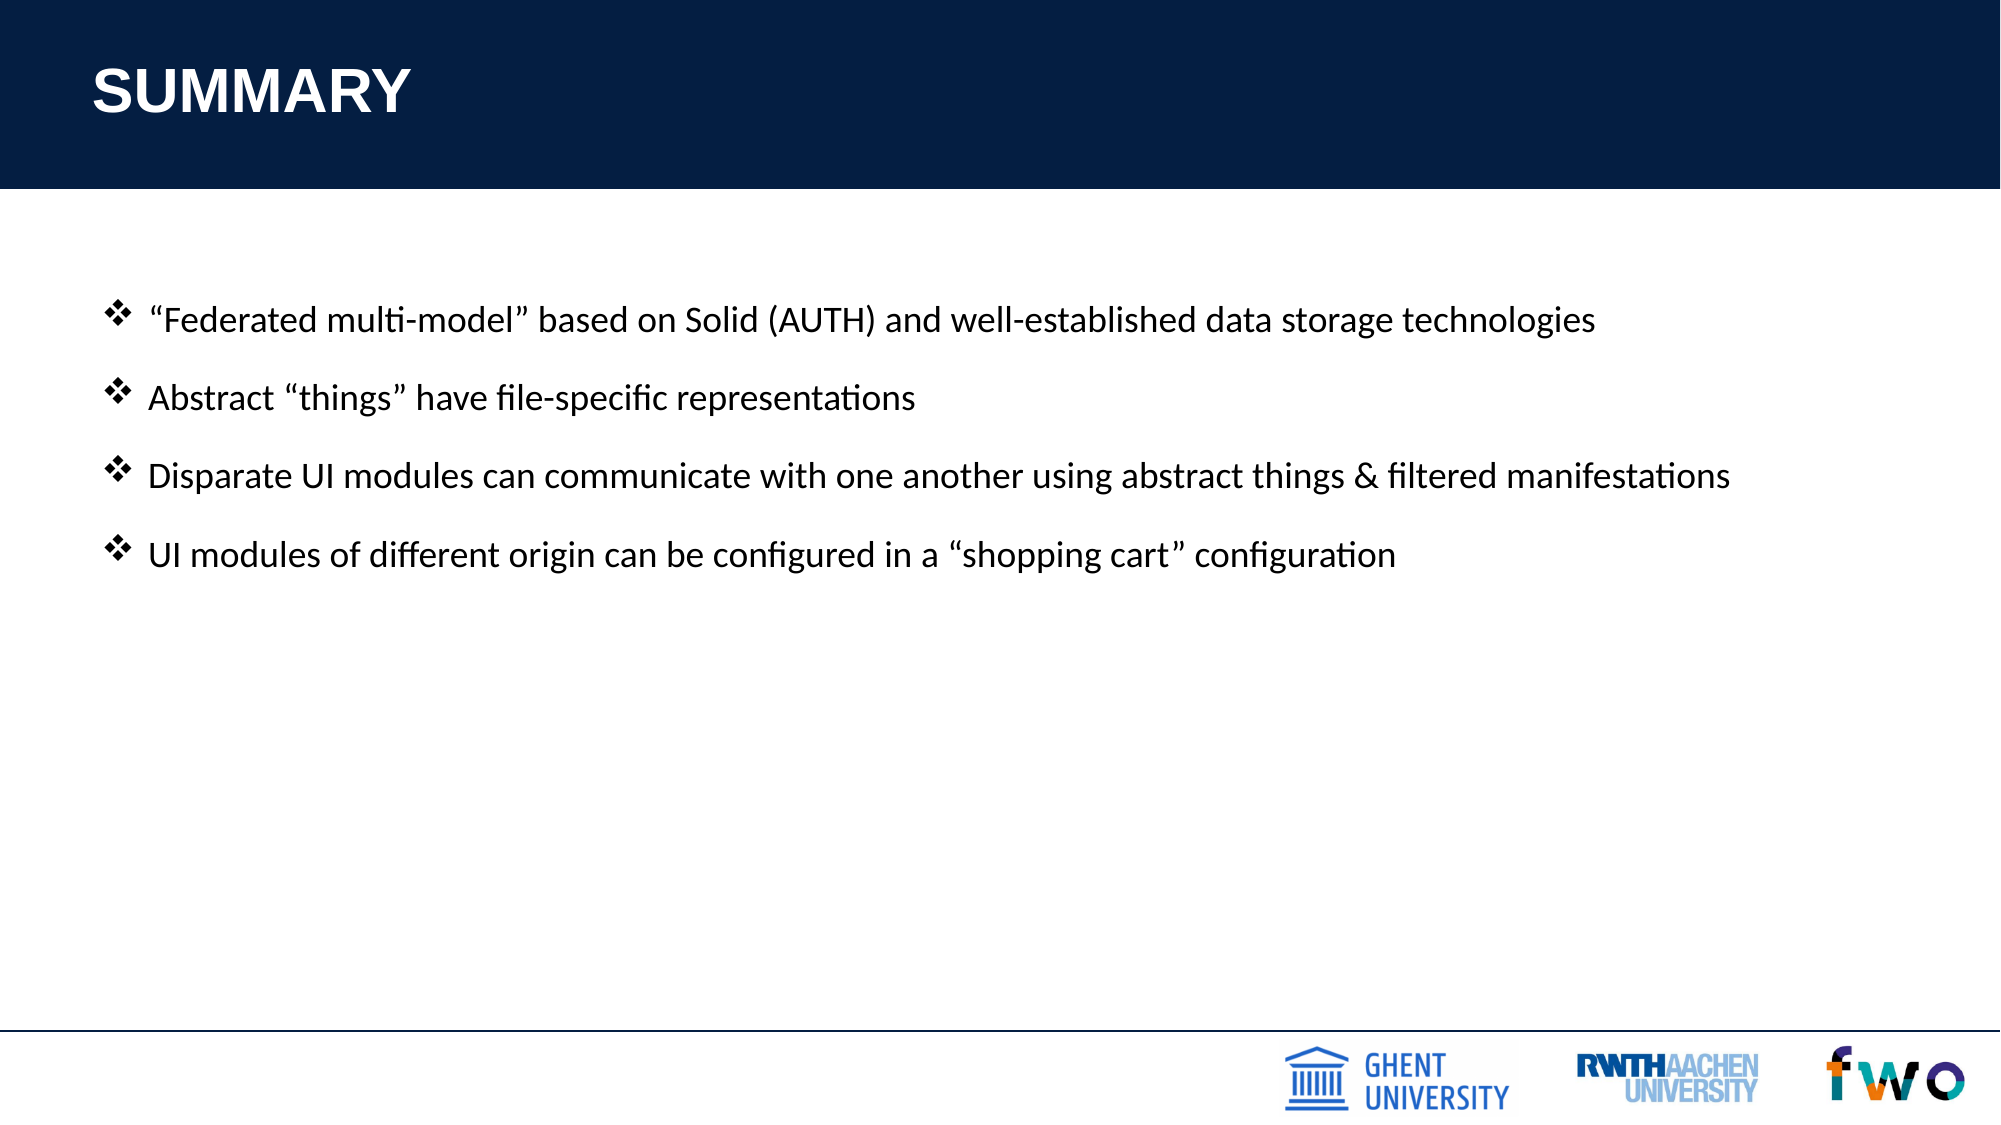

# Summary
“Federated multi-model” based on Solid (AUTH) and well-established data storage technologies
Abstract “things” have file-specific representations
Disparate UI modules can communicate with one another using abstract things & filtered manifestations
UI modules of different origin can be configured in a “shopping cart” configuration